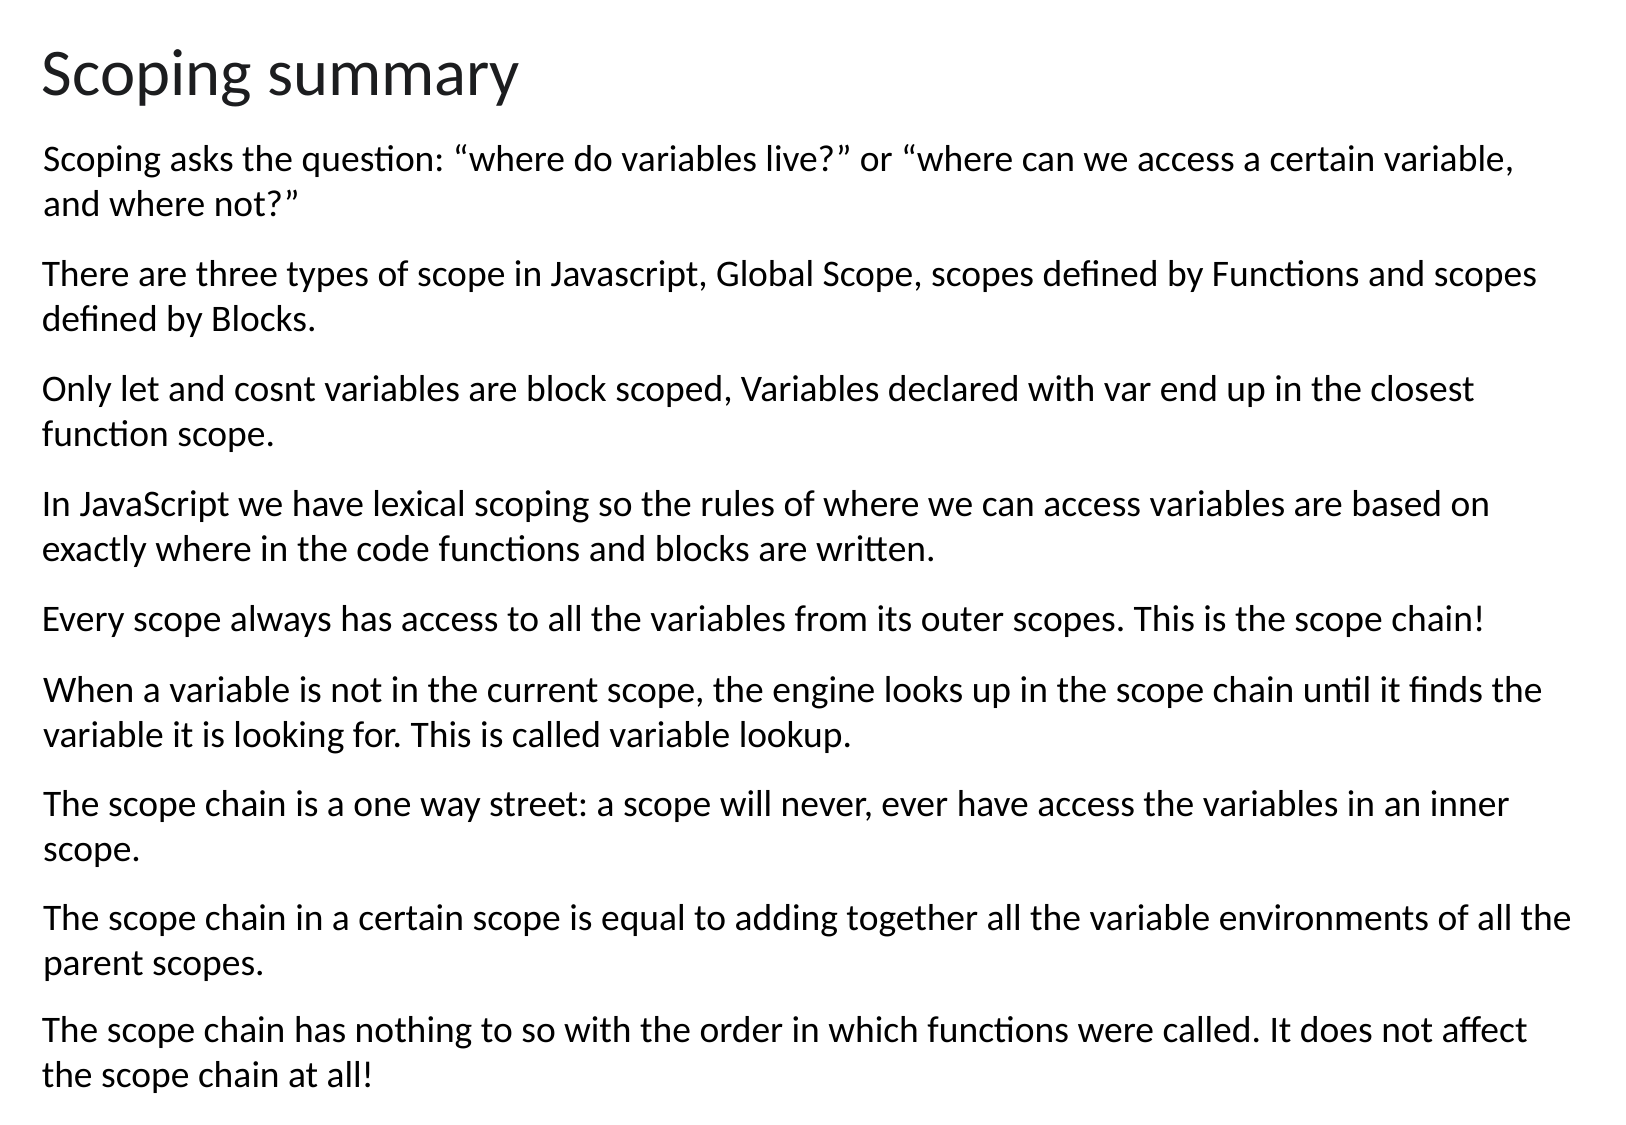

Scoping summary
Scoping asks the question: “where do variables live?” or “where can we access a certain variable, and where not?”
There are three types of scope in Javascript, Global Scope, scopes defined by Functions and scopes defined by Blocks.
Only let and cosnt variables are block scoped, Variables declared with var end up in the closest function scope.
In JavaScript we have lexical scoping so the rules of where we can access variables are based on exactly where in the code functions and blocks are written.
Every scope always has access to all the variables from its outer scopes. This is the scope chain!
When a variable is not in the current scope, the engine looks up in the scope chain until it finds the variable it is looking for. This is called variable lookup.
The scope chain is a one way street: a scope will never, ever have access the variables in an inner scope.
The scope chain in a certain scope is equal to adding together all the variable environments of all the parent scopes.
The scope chain has nothing to so with the order in which functions were called. It does not affect the scope chain at all!